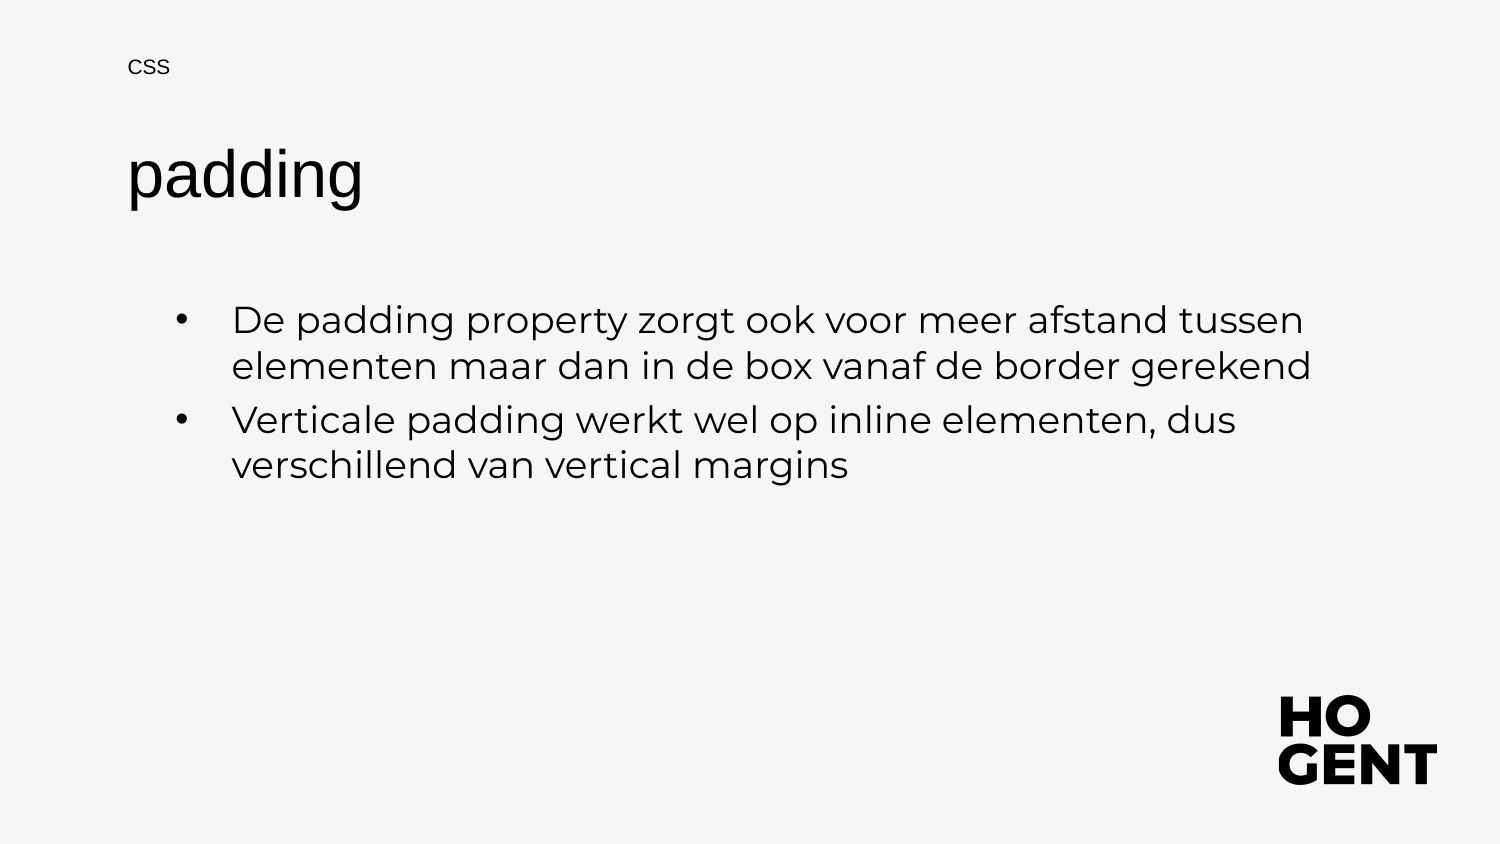

CSS
padding

De padding property zorgt ook voor meer afstand tussen elementen maar dan in de box vanaf de border gerekend
Verticale padding werkt wel op inline elementen, dus verschillend van vertical margins